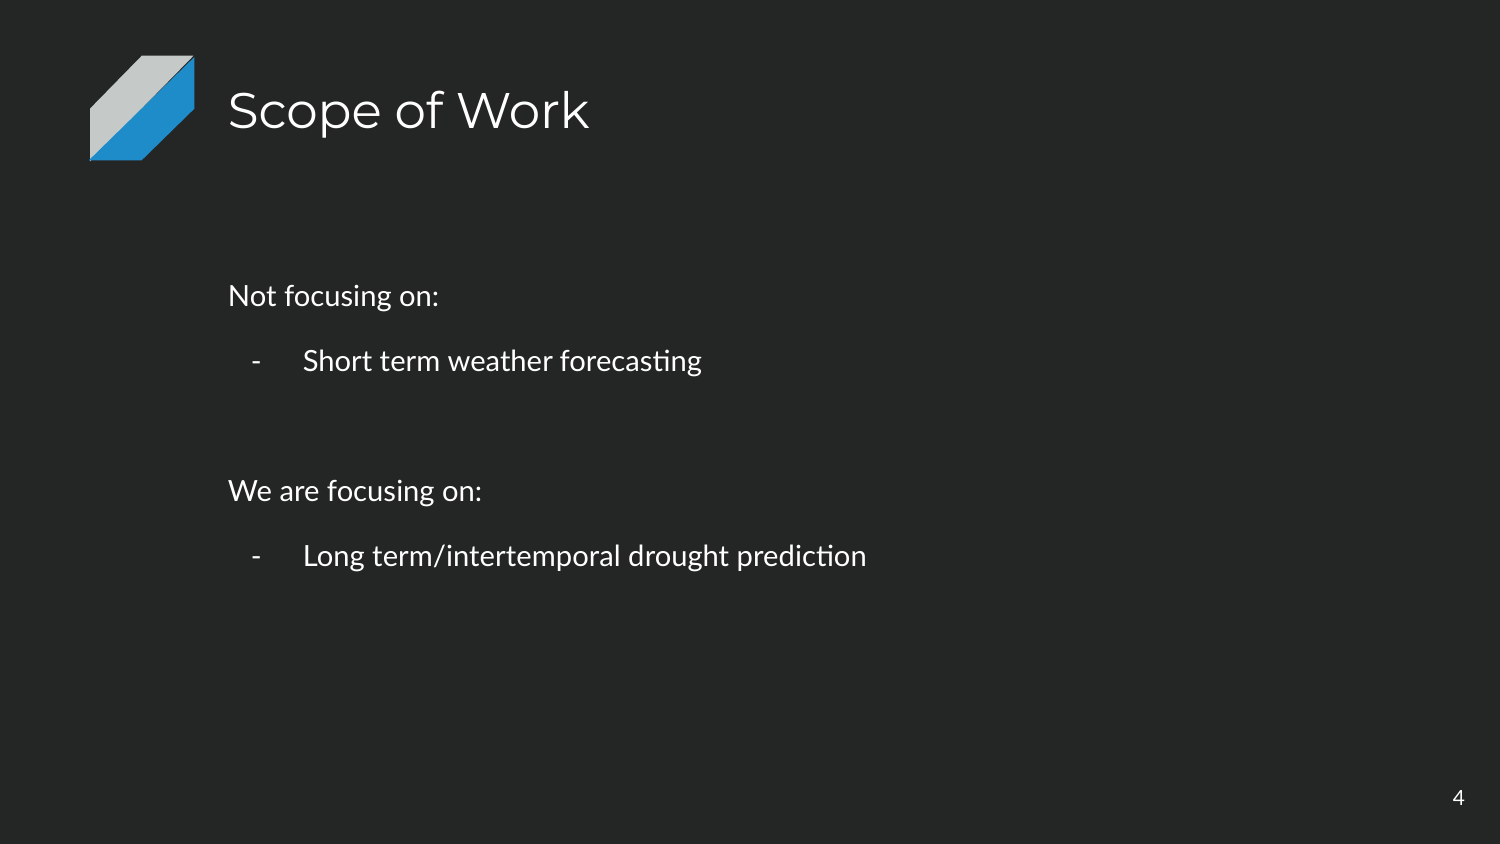

# Scope of Work
Not focusing on:
Short term weather forecasting

We are focusing on:
Long term/intertemporal drought prediction

4